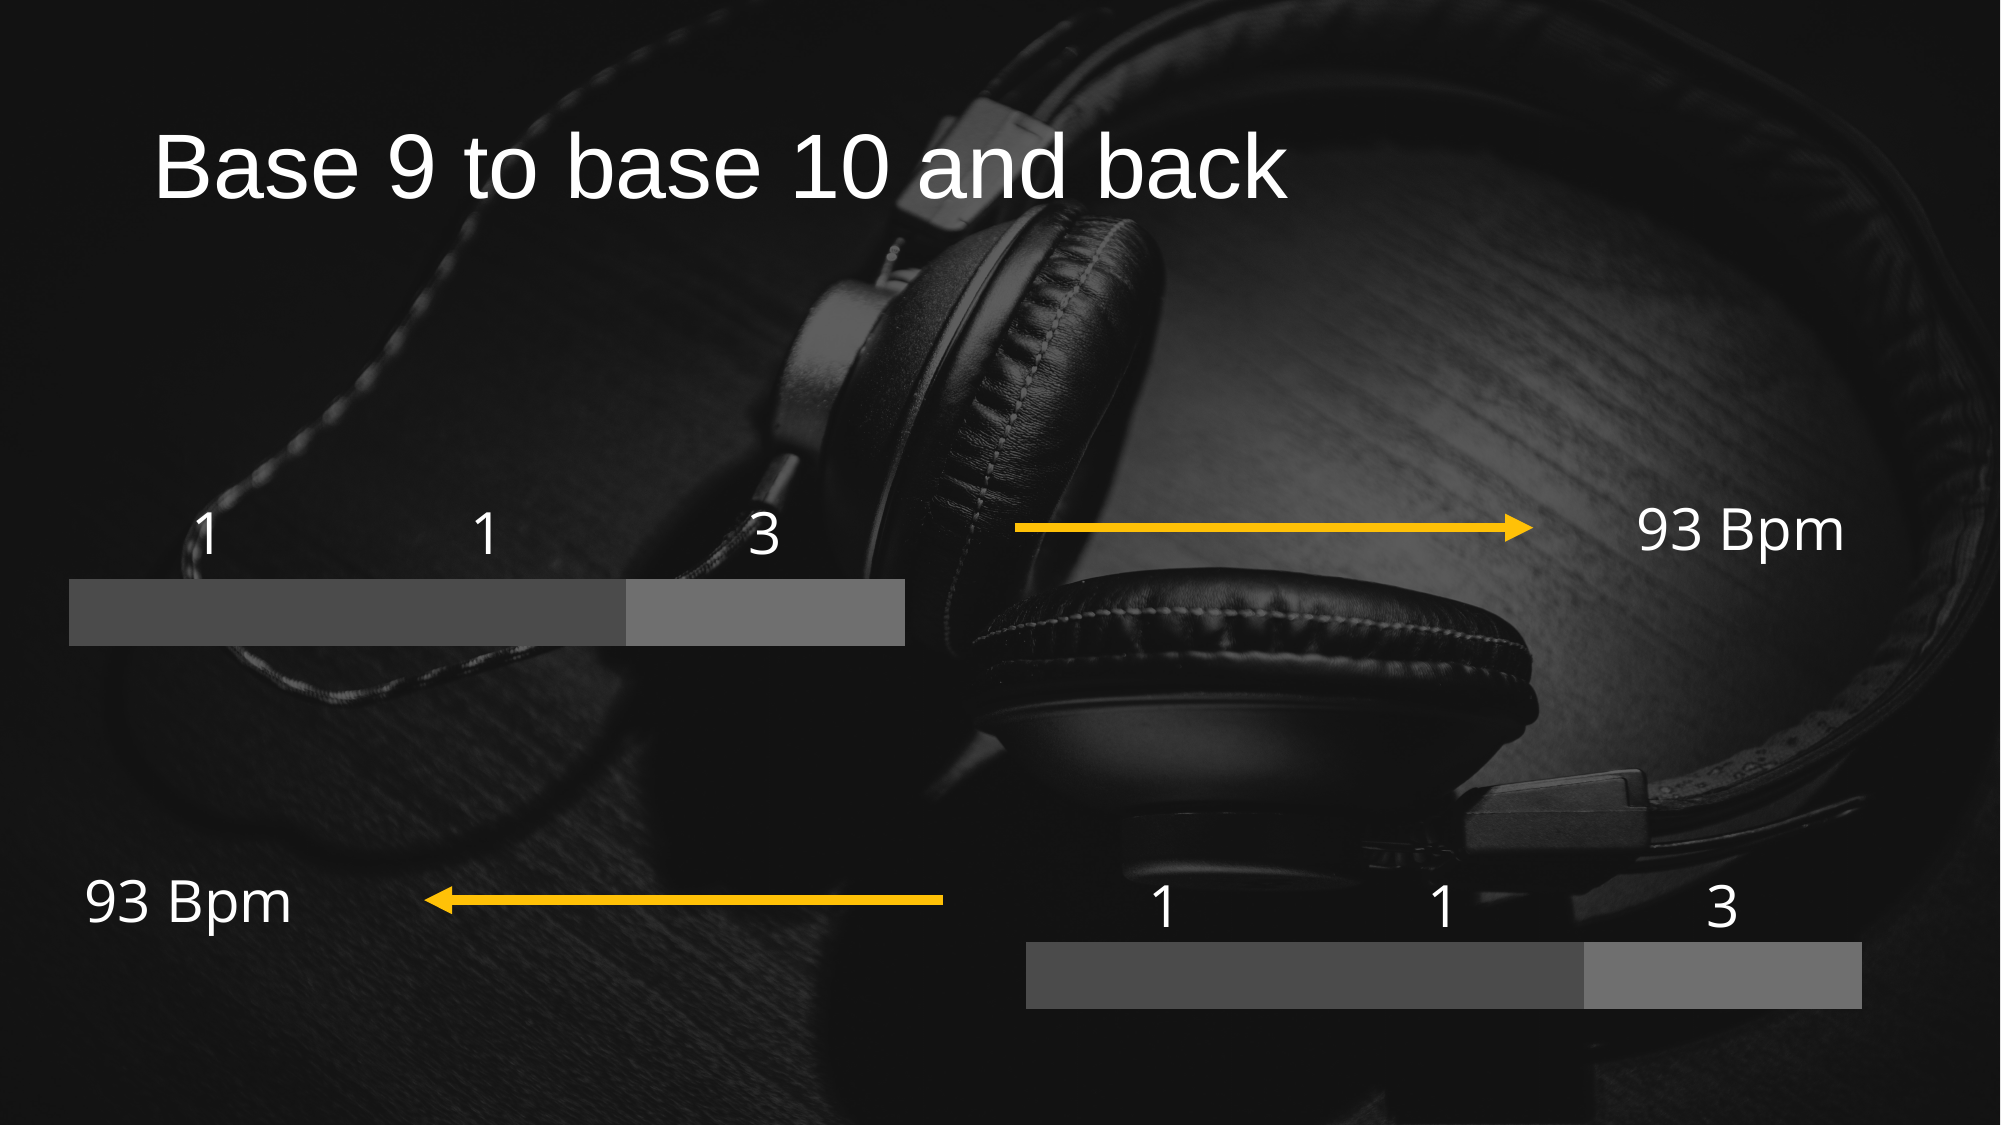

# Base 9 to base 10 and back
| 1 | 1 | 3 |
| --- | --- | --- |
|  |  |  |
93 Bpm
93 Bpm
| 1 | 1 | 3 |
| --- | --- | --- |
|  |  |  |